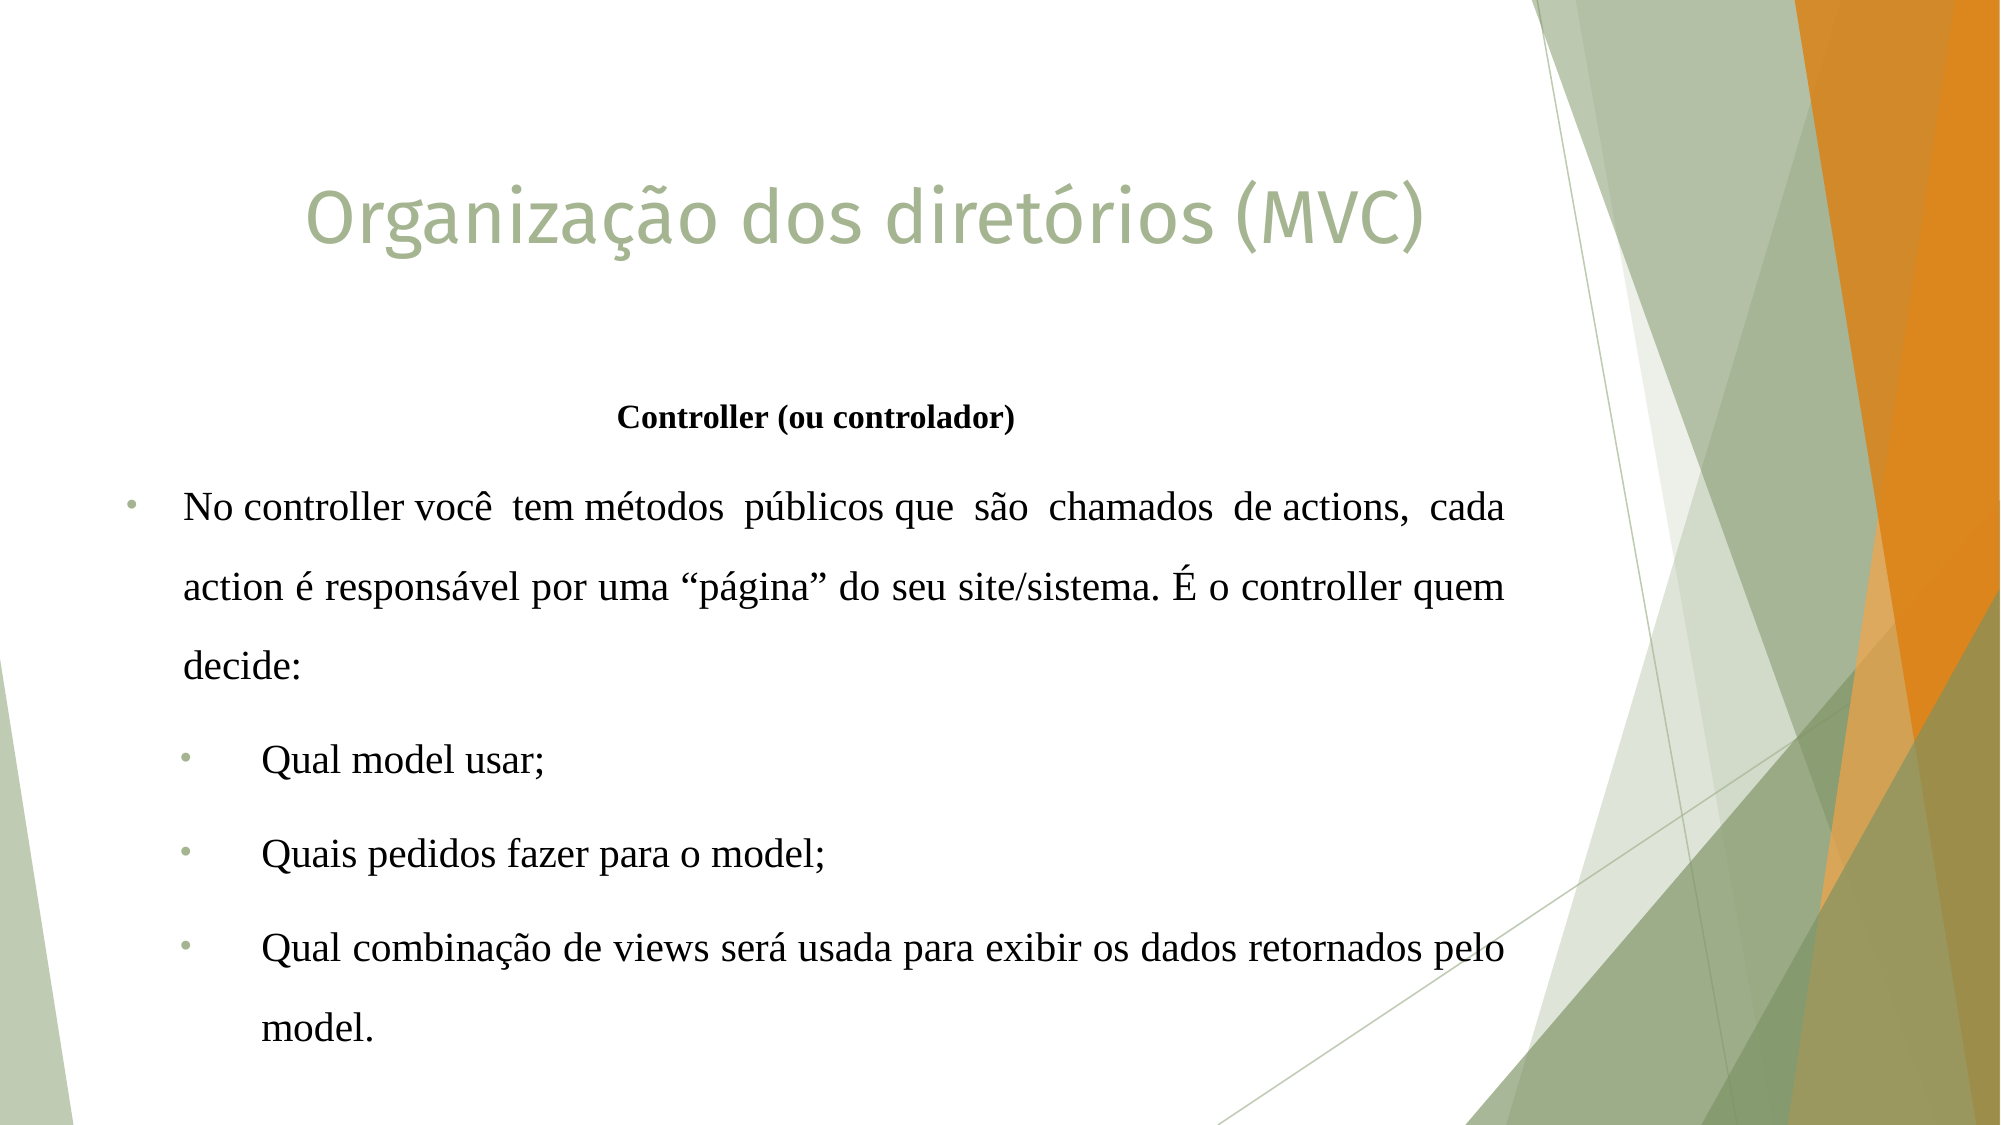

# Organização dos diretórios (MVC)
Controller (ou controlador)
No controller você tem métodos públicos que são chamados de actions, cada action é responsável por uma “página” do seu site/sistema. É o controller quem decide:
Qual model usar;
Quais pedidos fazer para o model;
Qual combinação de views será usada para exibir os dados retornados pelo model.